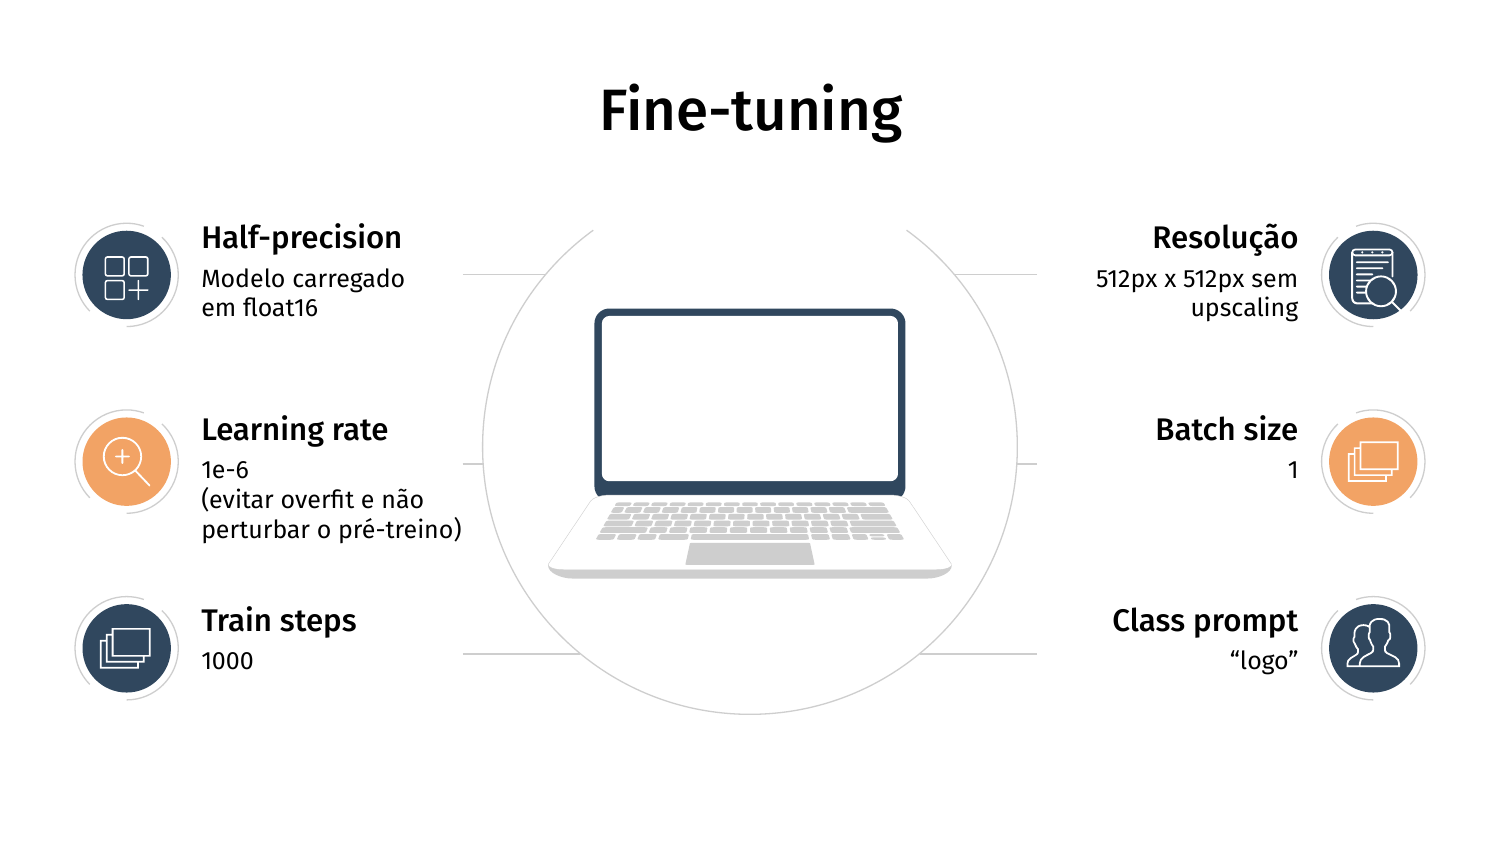

Fine-tuning
Half-precision
Resolução

Modelo carregado em float16
512px x 512px sem upscaling

Learning rate
Batch size

1
1e-6
(evitar overfit e não perturbar o pré-treino)

Train steps
Class prompt

1000
“logo”